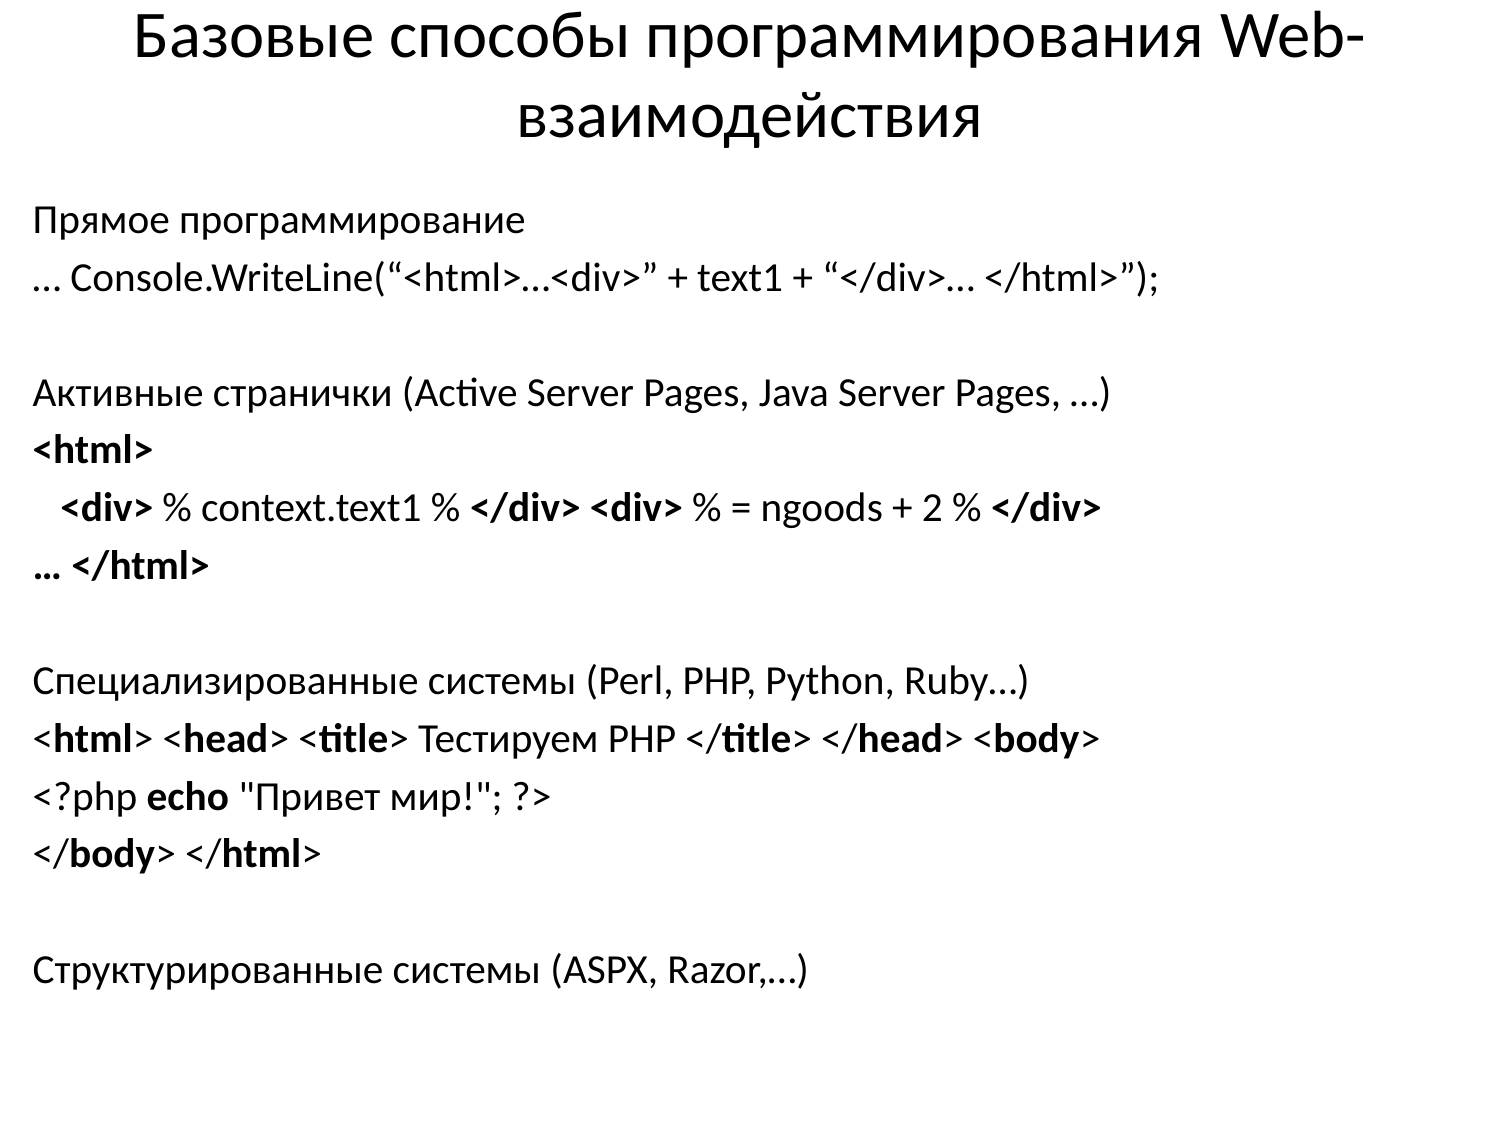

# Базовые способы программирования Web-взаимодействия
Прямое программирование
… Console.WriteLine(“<html>…<div>” + text1 + “</div>… </html>”);

Активные странички (Active Server Pages, Java Server Pages, …)
<html>
   <div> % context.text1 % </div> <div> % = ngoods + 2 % </div>
… </html>

Специализированные системы (Perl, PHP, Python, Ruby…)
<html> <head> <title> Тестируем PHP </title> </head> <body>
<?php echo "Привет мир!"; ?>
</body> </html>

Структурированные системы (ASPX, Razor,…)